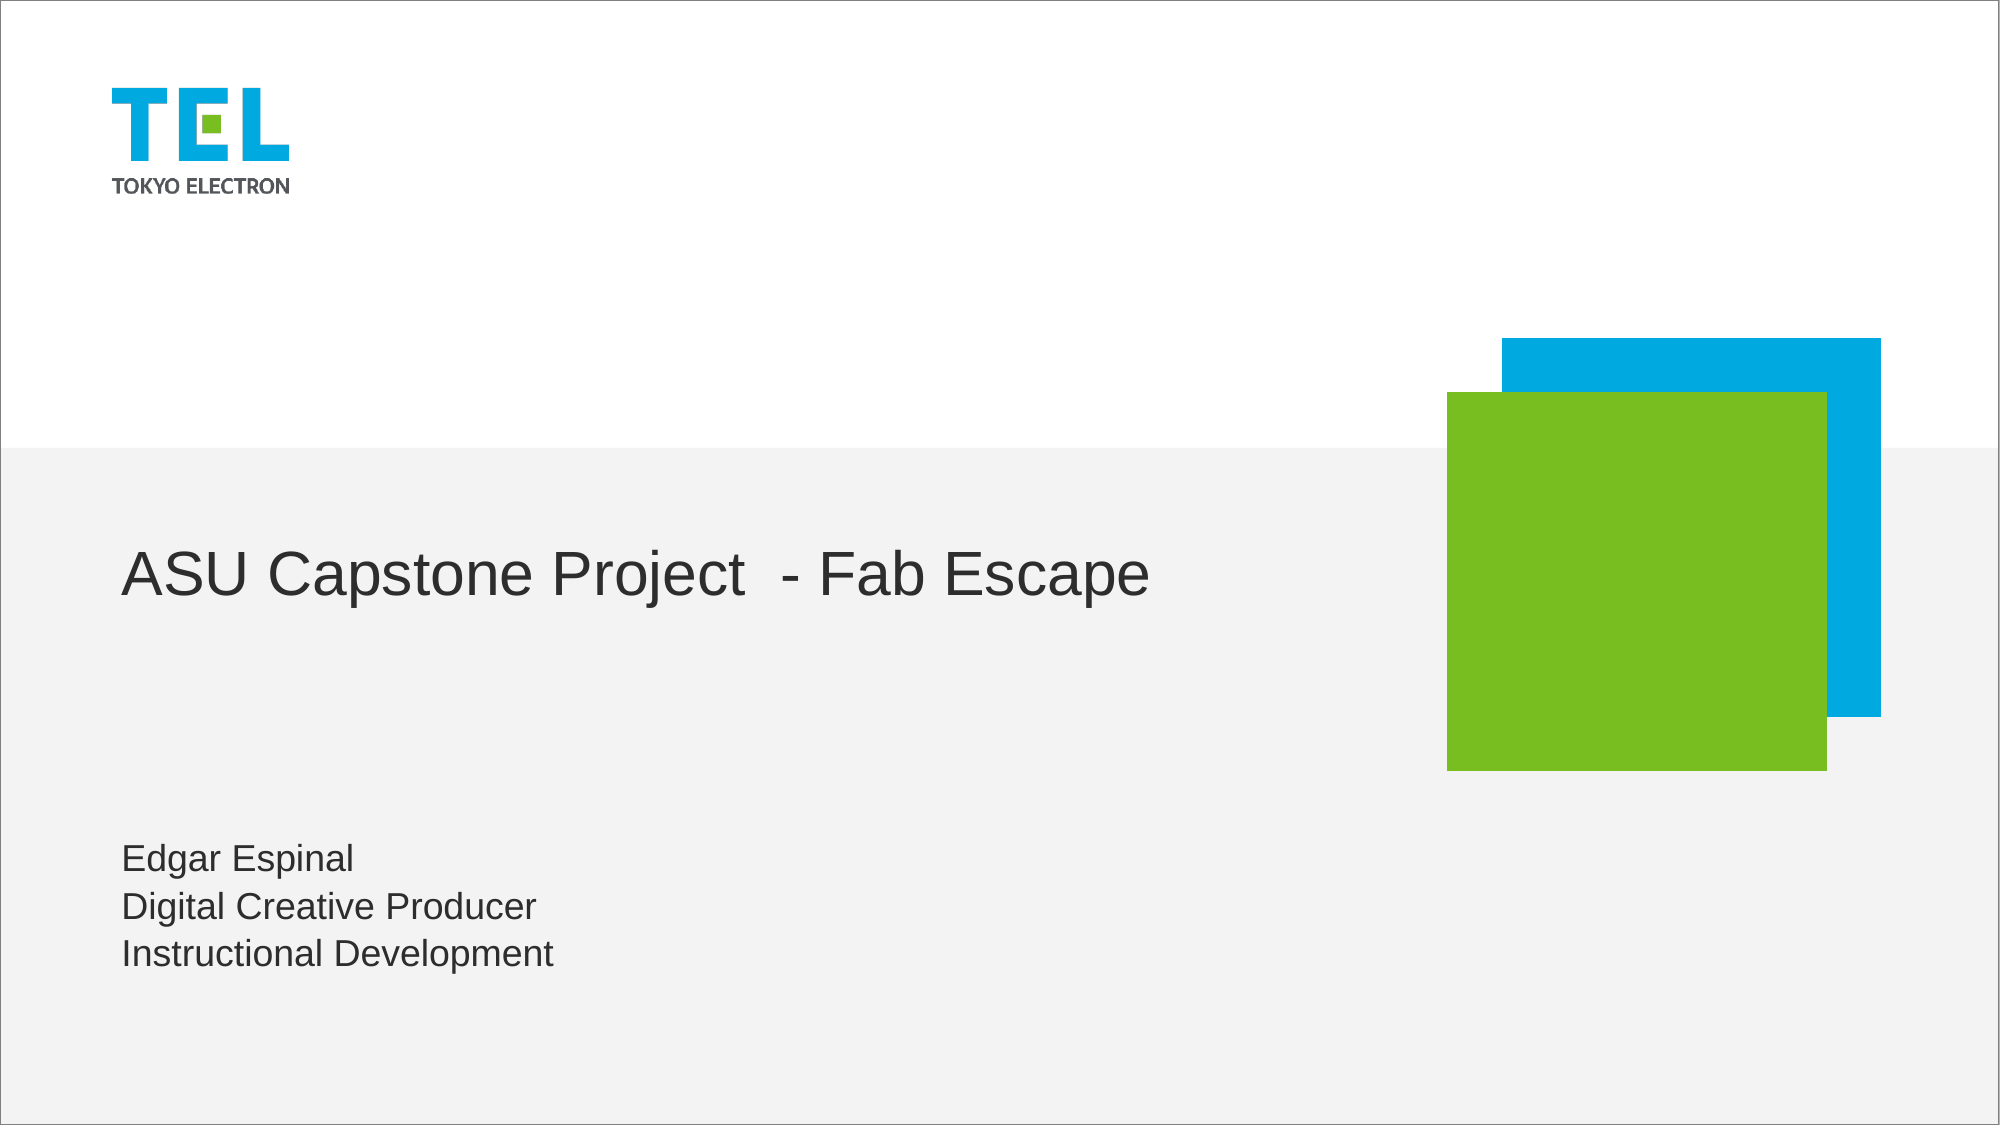

# ASU Capstone Project  - Fab Escape
Edgar Espinal
Digital Creative Producer
Instructional Development